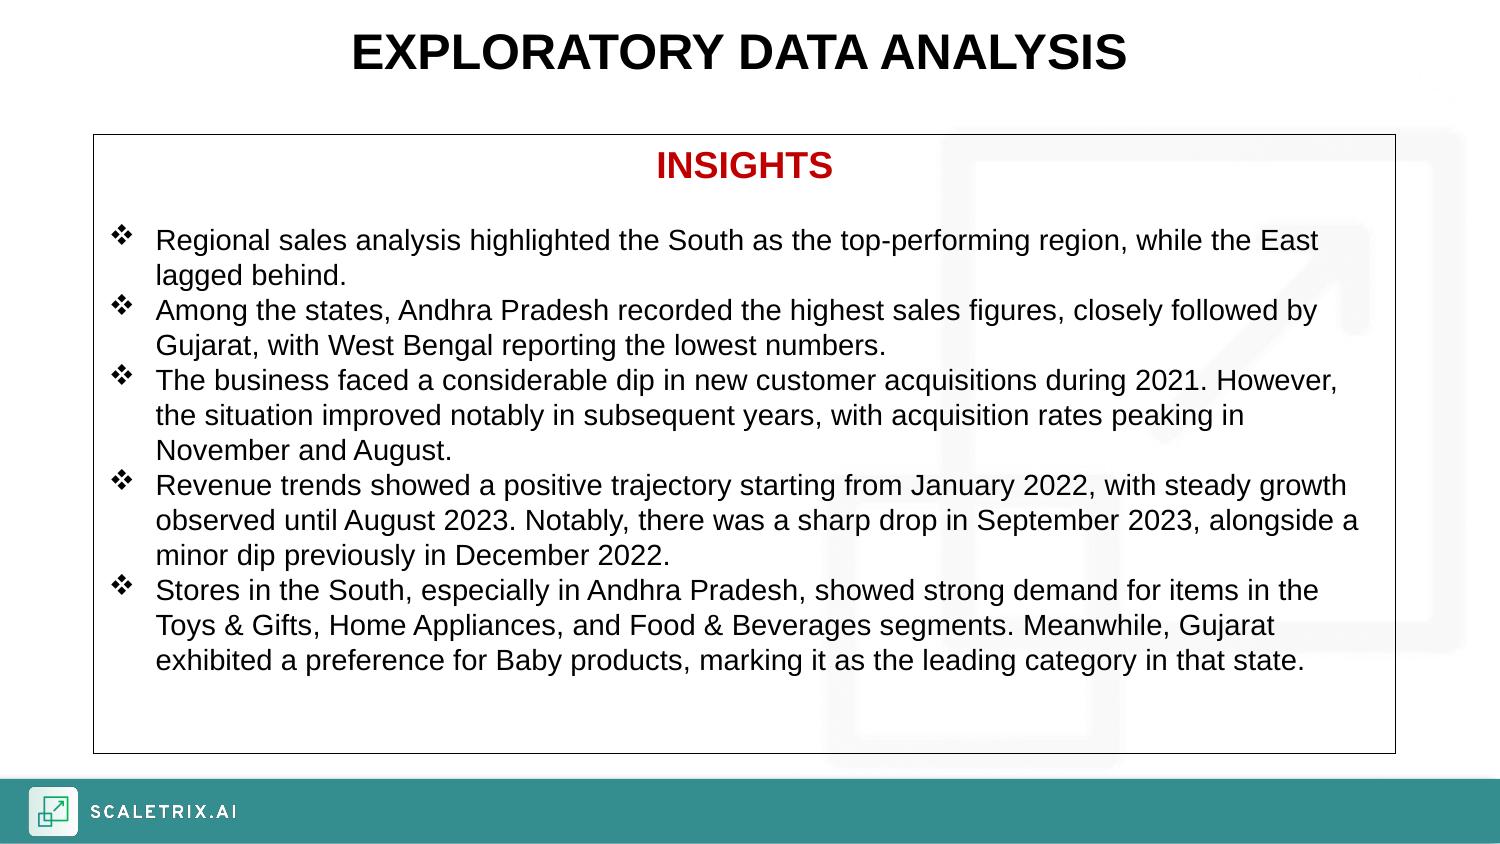

EXPLORATORY DATA ANALYSIS
INSIGHTS

Regional sales analysis highlighted the South as the top-performing region, while the East lagged behind.
Among the states, Andhra Pradesh recorded the highest sales figures, closely followed by Gujarat, with West Bengal reporting the lowest numbers.
The business faced a considerable dip in new customer acquisitions during 2021. However, the situation improved notably in subsequent years, with acquisition rates peaking in November and August.
Revenue trends showed a positive trajectory starting from January 2022, with steady growth observed until August 2023. Notably, there was a sharp drop in September 2023, alongside a minor dip previously in December 2022.
Stores in the South, especially in Andhra Pradesh, showed strong demand for items in the Toys & Gifts, Home Appliances, and Food & Beverages segments. Meanwhile, Gujarat exhibited a preference for Baby products, marking it as the leading category in that state.